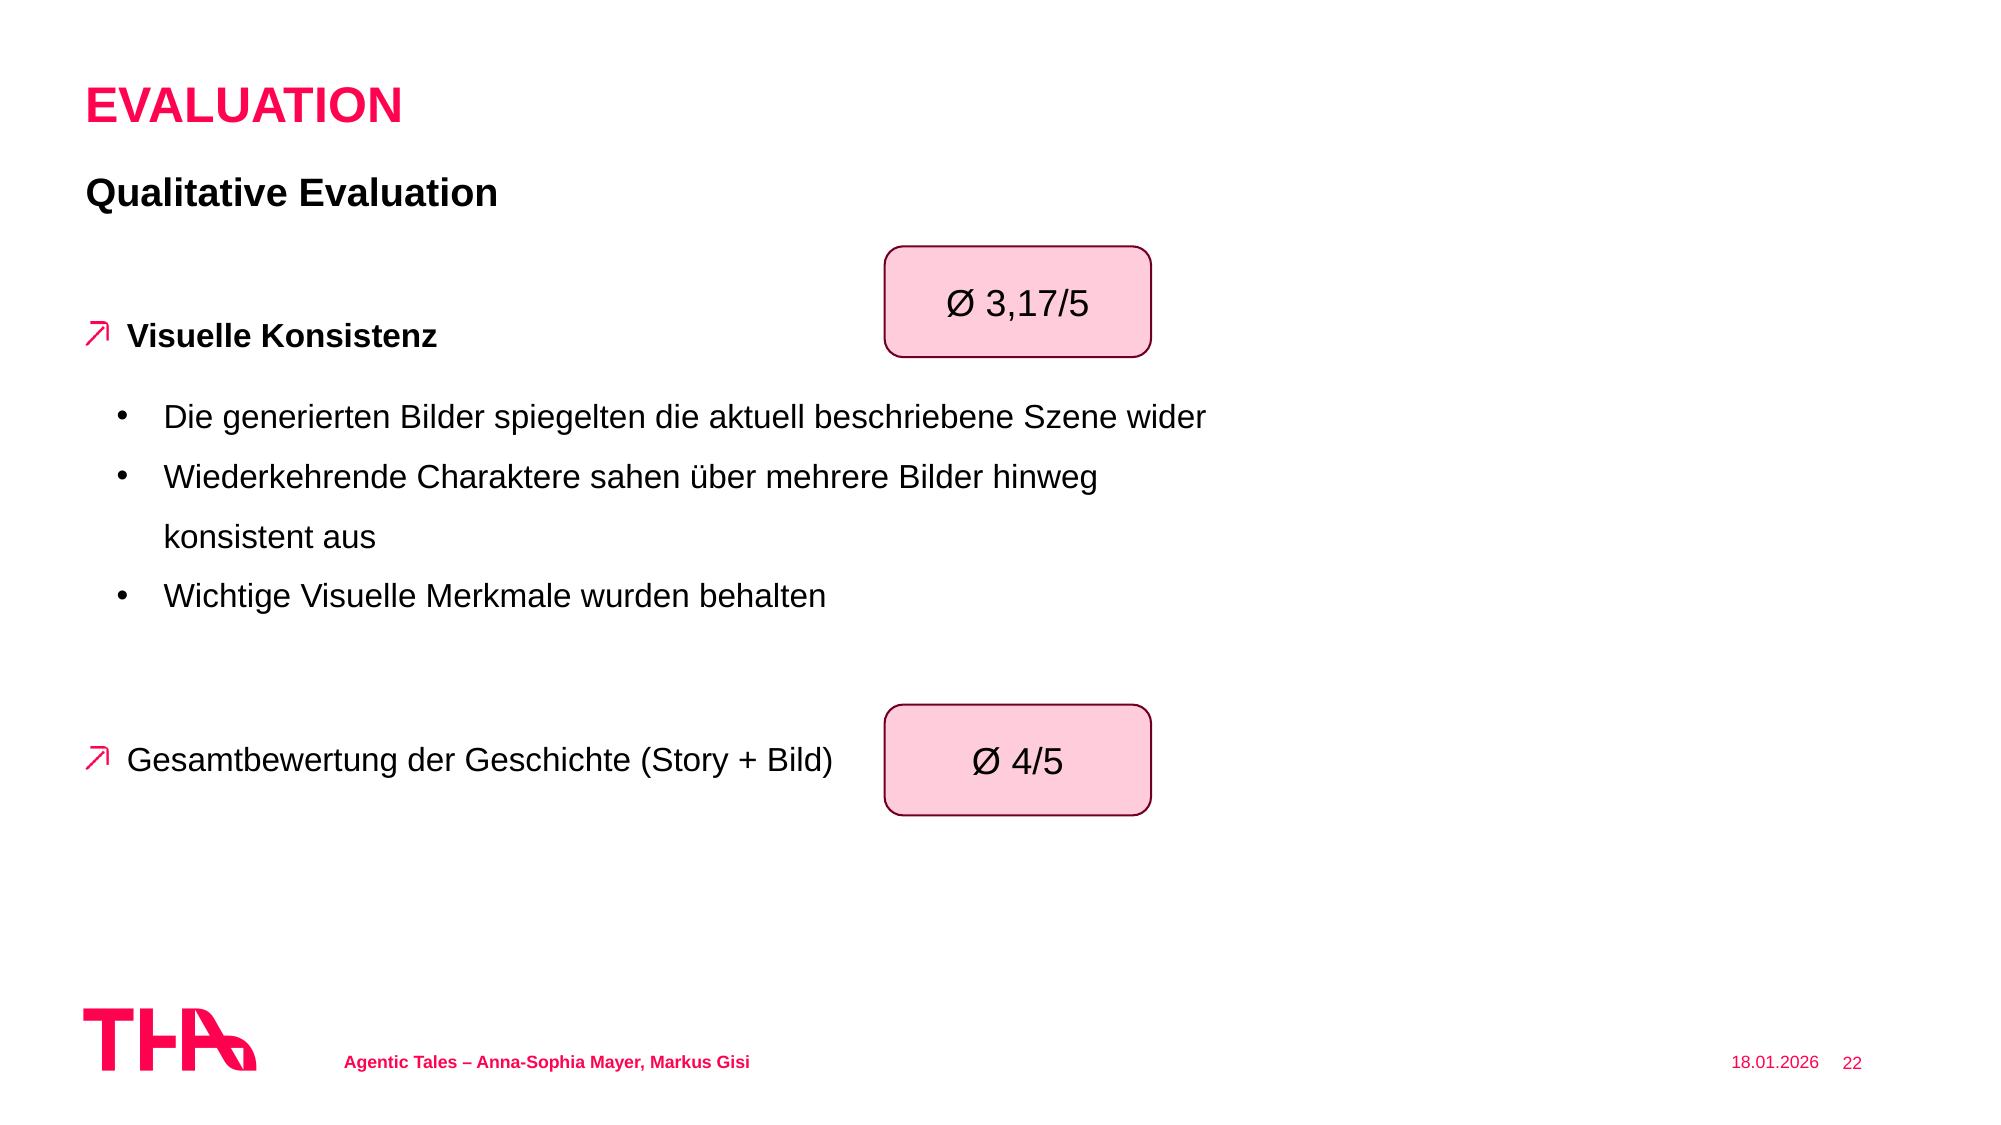

# Evaluation
Qualitative Evaluation
Ø 3,17/5
Visuelle Konsistenz

Die generierten Bilder spiegelten die aktuell beschriebene Szene wider
Wiederkehrende Charaktere sahen über mehrere Bilder hinweg konsistent aus
Wichtige Visuelle Merkmale wurden behalten

Ø 4/5
Gesamtbewertung der Geschichte (Story + Bild)

Agentic Tales – Anna-Sophia Mayer, Markus Gisi
18.01.2026
22